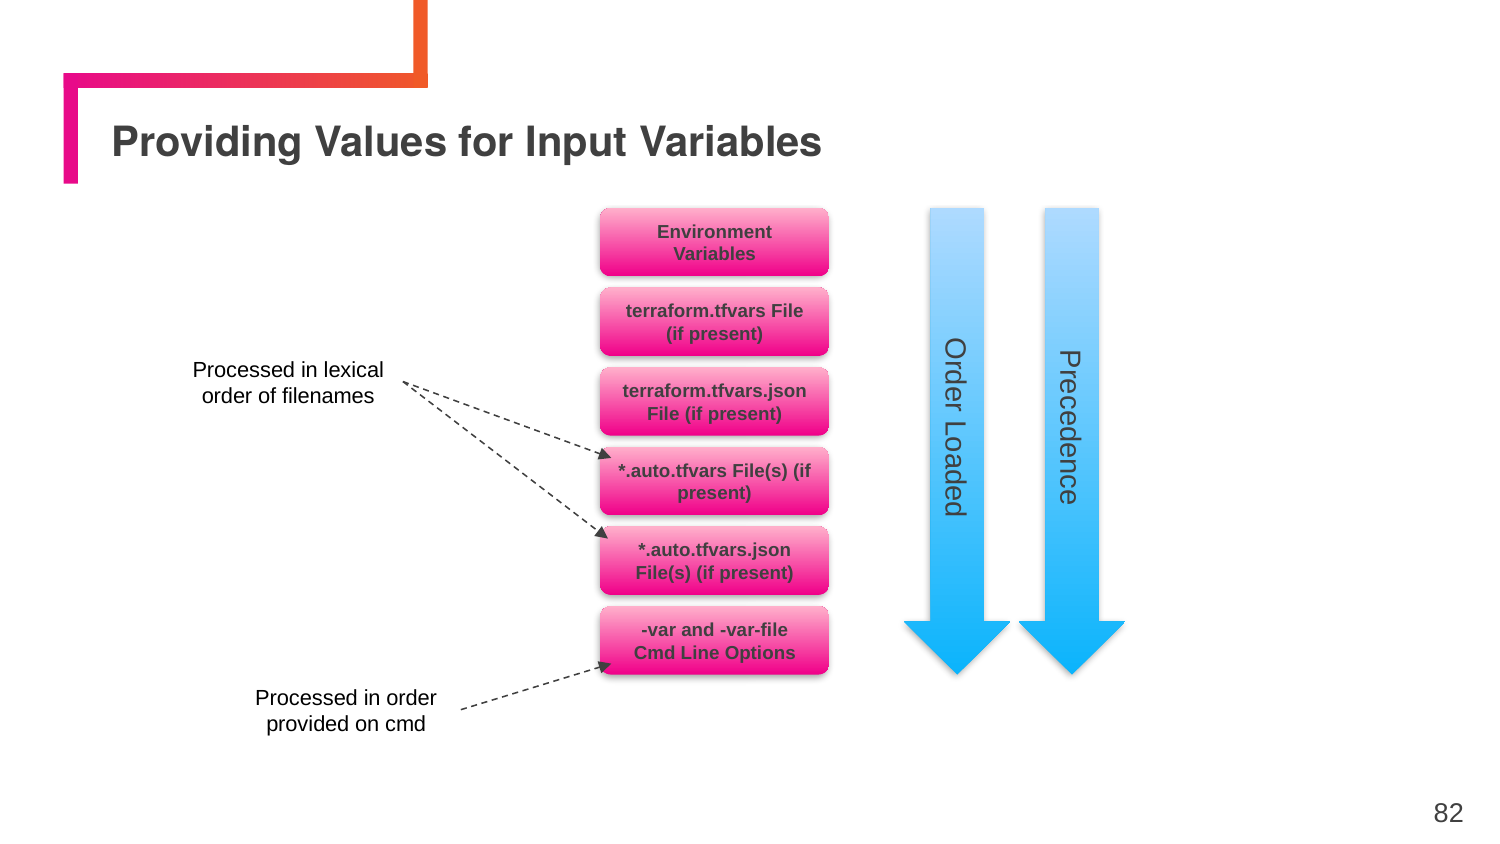

# Providing Values for Input Variables

Environment Variables
Order Loaded
Precedence
terraform.tfvars File (if present)
Processed in lexical order of filenames
terraform.tfvars.json File (if present)
*.auto.tfvars File(s) (if present)
*.auto.tfvars.json File(s) (if present)
-var and -var-file Cmd Line Options
Processed in order provided on cmd
82